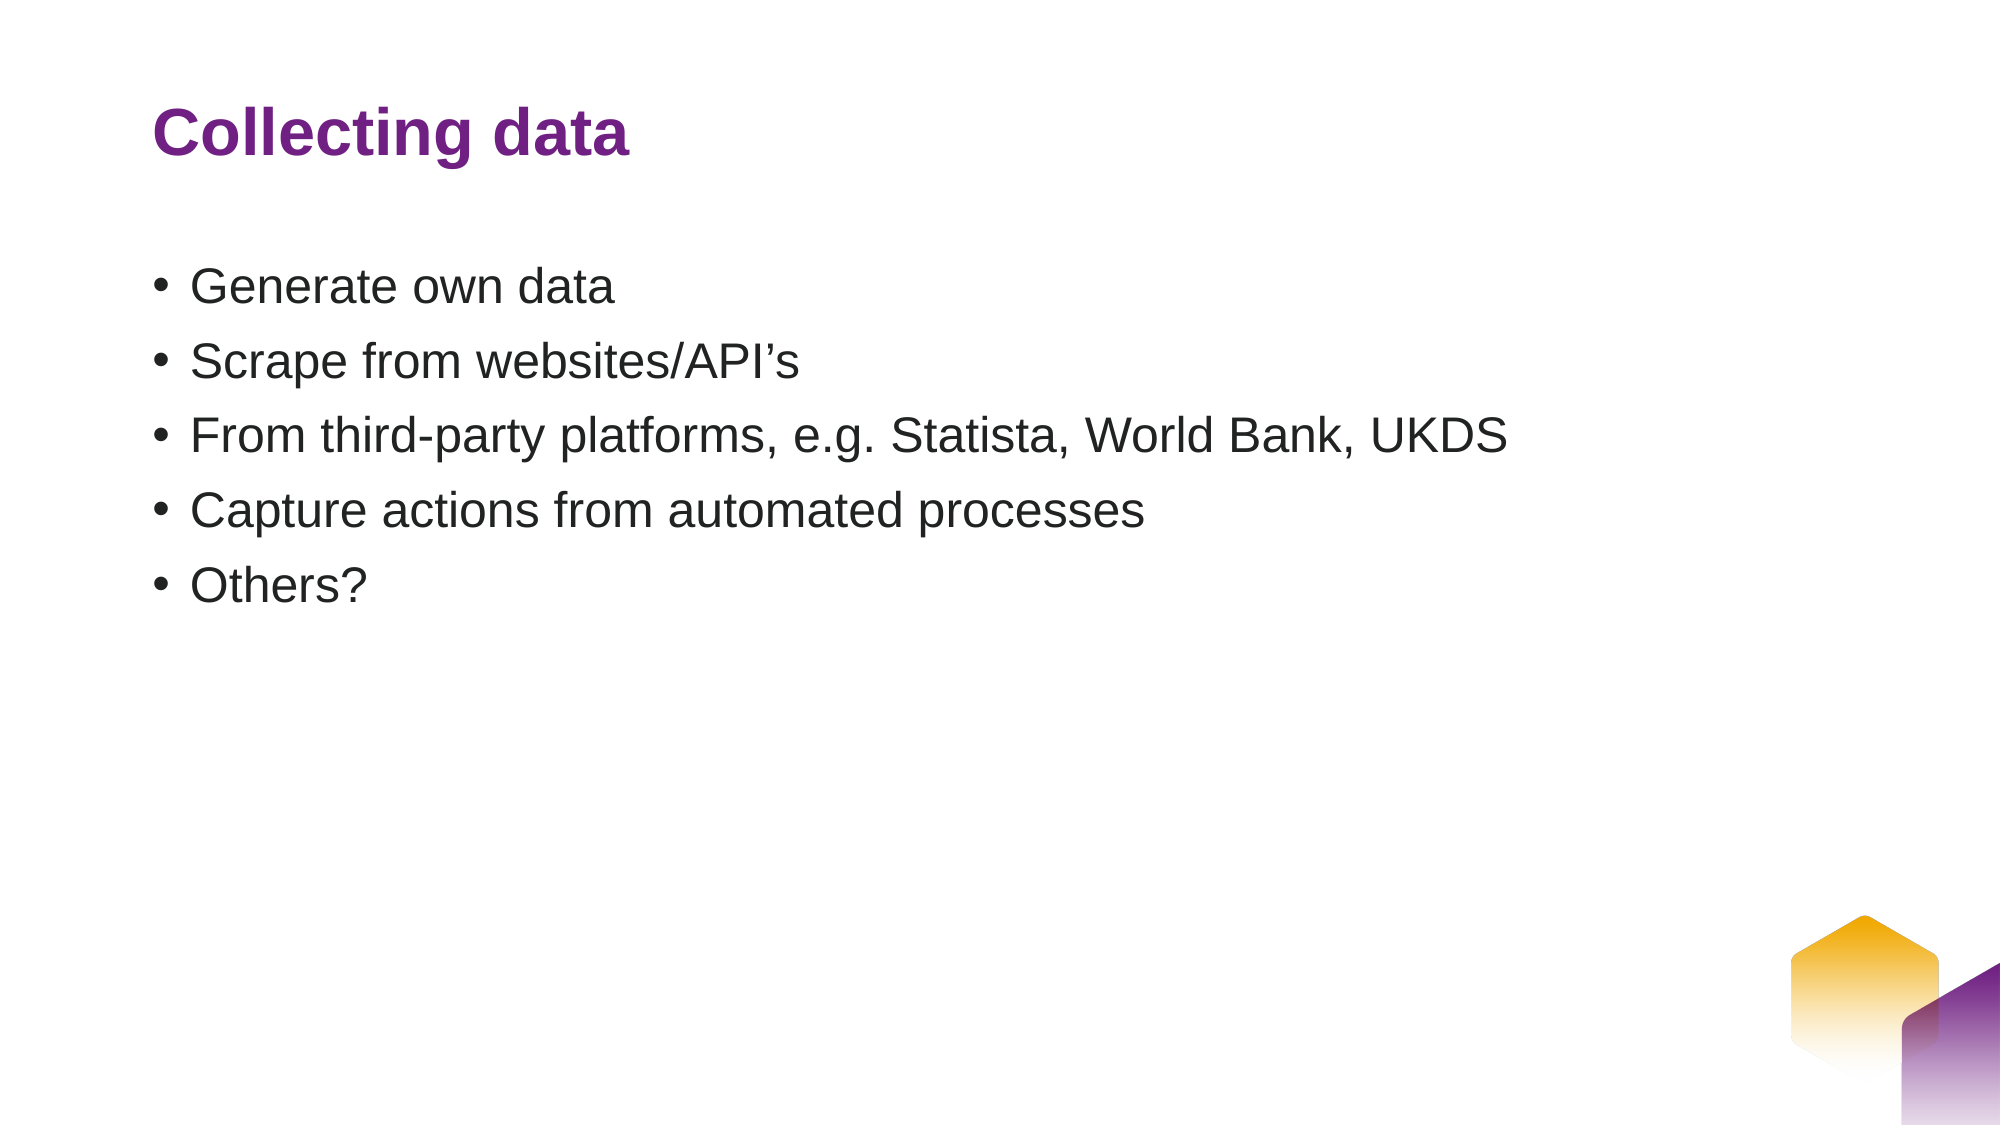

# Collecting data
Generate own data
Scrape from websites/API’s
From third-party platforms, e.g. Statista, World Bank, UKDS
Capture actions from automated processes
Others?